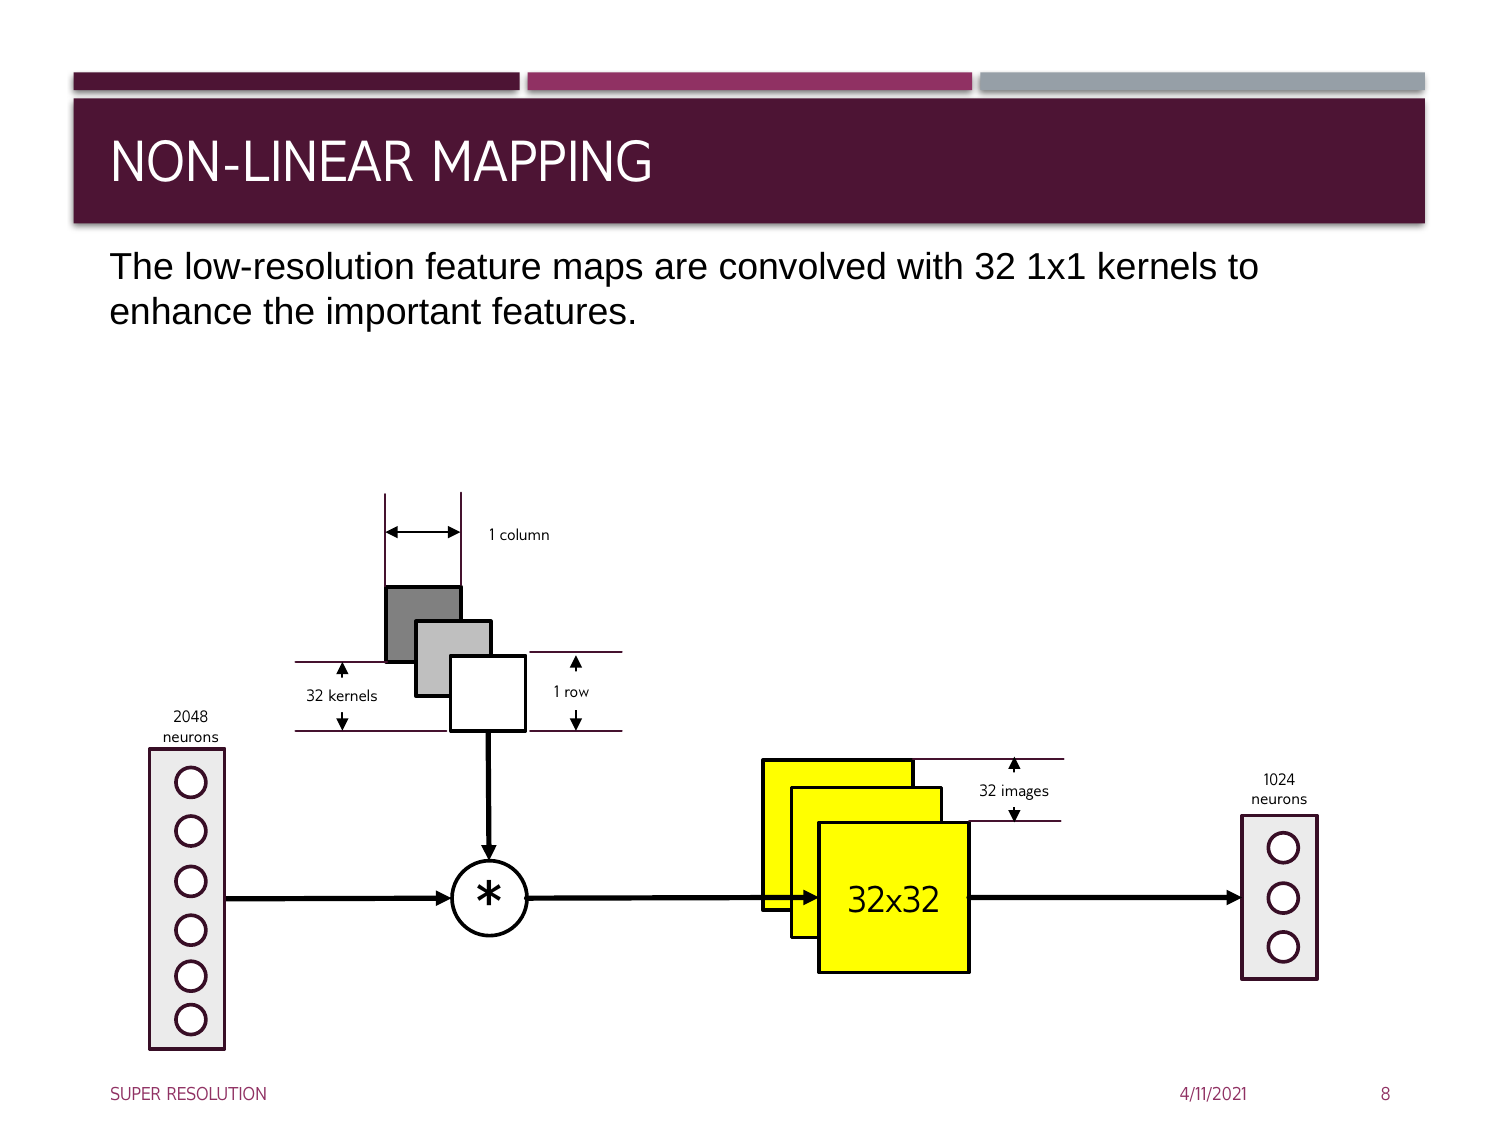

# Non-Linear Mapping
The low-resolution feature maps are convolved with 32 1x1 kernels to enhance the important features.
1 column

1 row
32 kernels
2048 neurons

32x32

1024 neurons
32 images
32x32

32x32

*

Super Resolution
4/11/2021
8